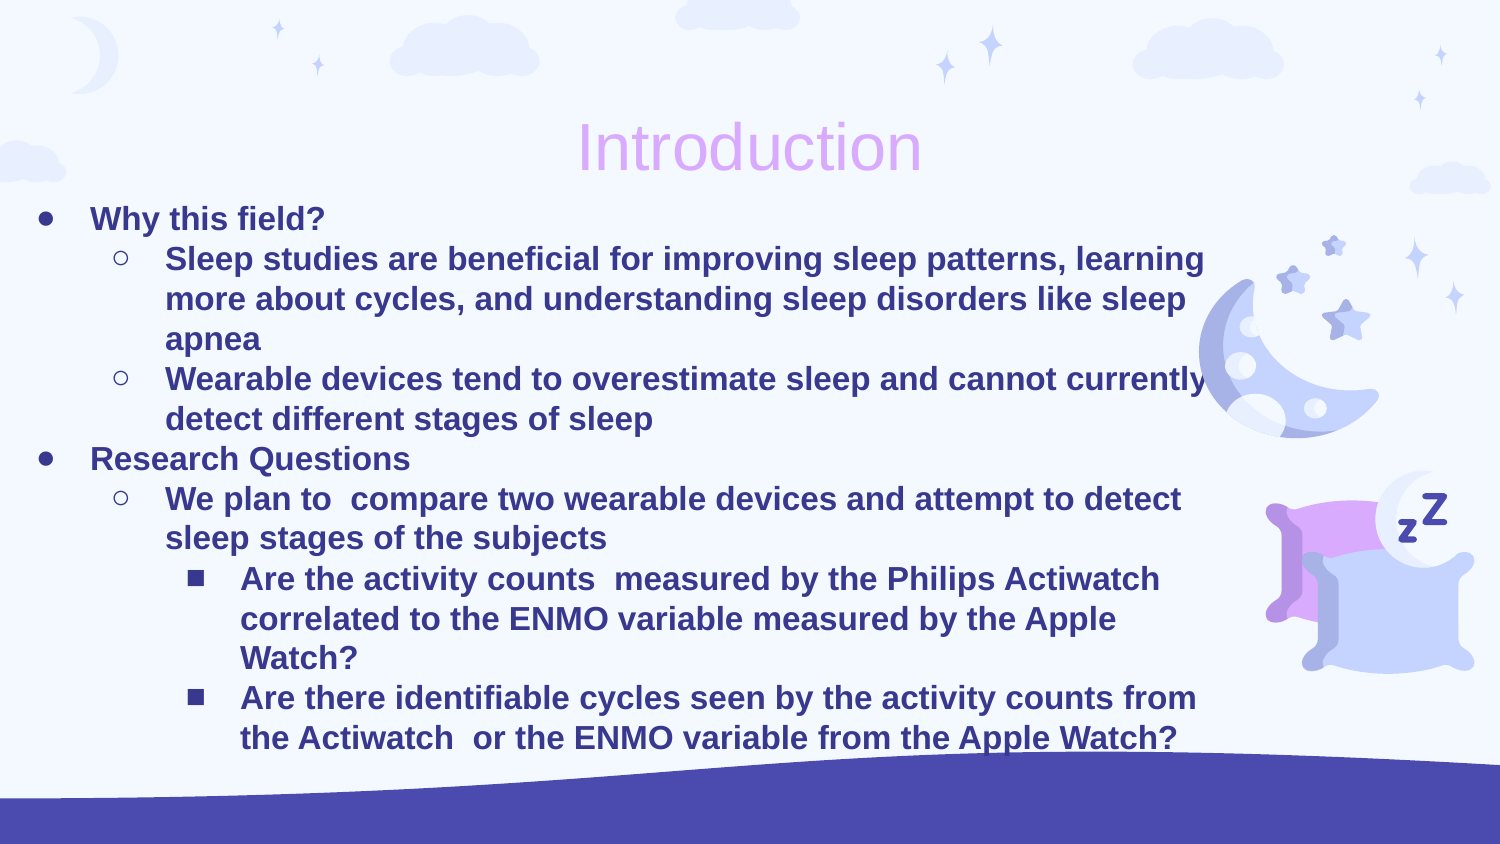

# Introduction
Why this field?
Sleep studies are beneficial for improving sleep patterns, learning more about cycles, and understanding sleep disorders like sleep apnea
Wearable devices tend to overestimate sleep and cannot currently detect different stages of sleep
Research Questions
We plan to  compare two wearable devices and attempt to detect sleep stages of the subjects
Are the activity counts  measured by the Philips Actiwatch correlated to the ENMO variable measured by the Apple Watch?
Are there identifiable cycles seen by the activity counts from the Actiwatch  or the ENMO variable from the Apple Watch?